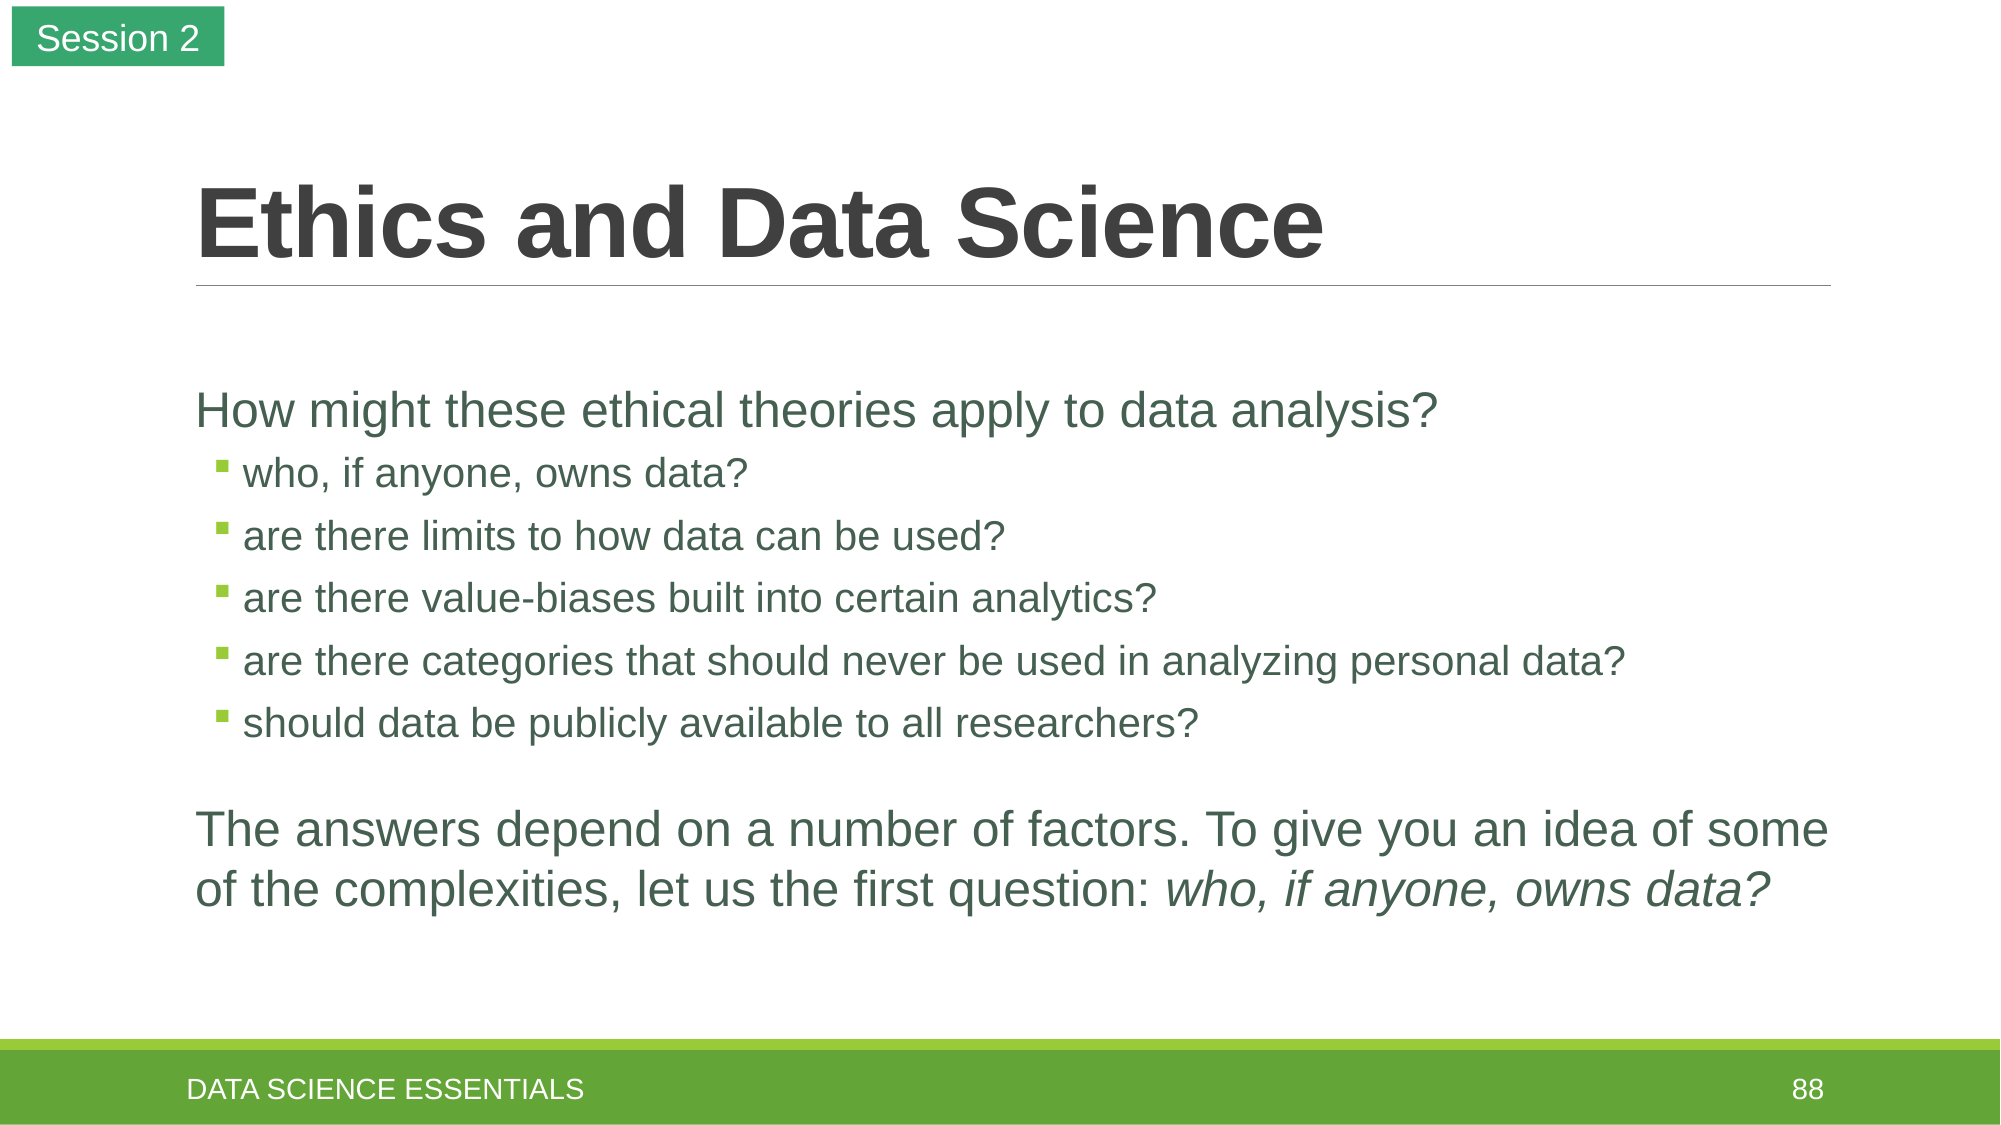

Session 2
# Ethics and Data Science
How might these ethical theories apply to data analysis?
who, if anyone, owns data?
are there limits to how data can be used?
are there value-biases built into certain analytics?
are there categories that should never be used in analyzing personal data?
should data be publicly available to all researchers?
The answers depend on a number of factors. To give you an idea of some of the complexities, let us the first question: who, if anyone, owns data?
DATA SCIENCE ESSENTIALS
88